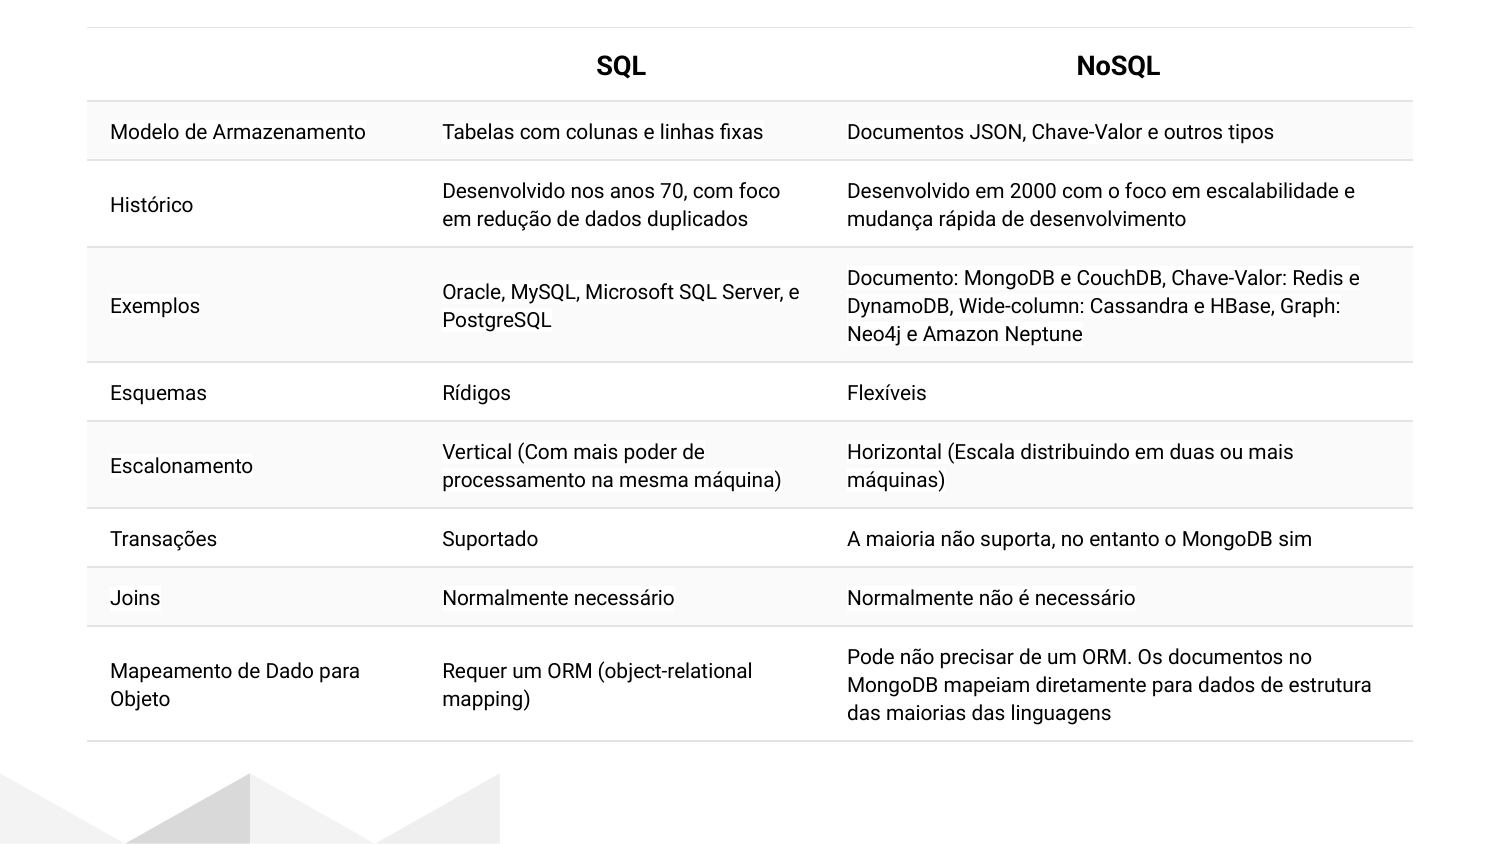

|  | SQL | NoSQL |
| --- | --- | --- |
| Modelo de Armazenamento | Tabelas com colunas e linhas fixas | Documentos JSON, Chave-Valor e outros tipos |
| Histórico | Desenvolvido nos anos 70, com foco em redução de dados duplicados | Desenvolvido em 2000 com o foco em escalabilidade e mudança rápida de desenvolvimento |
| Exemplos | Oracle, MySQL, Microsoft SQL Server, e PostgreSQL | Documento: MongoDB e CouchDB, Chave-Valor: Redis e DynamoDB, Wide-column: Cassandra e HBase, Graph: Neo4j e Amazon Neptune |
| Esquemas | Rídigos | Flexíveis |
| Escalonamento | Vertical (Com mais poder de processamento na mesma máquina) | Horizontal (Escala distribuindo em duas ou mais máquinas) |
| Transações | Suportado | A maioria não suporta, no entanto o MongoDB sim |
| Joins | Normalmente necessário | Normalmente não é necessário |
| Mapeamento de Dado para Objeto | Requer um ORM (object-relational mapping) | Pode não precisar de um ORM. Os documentos no MongoDB mapeiam diretamente para dados de estrutura das maiorias das linguagens |